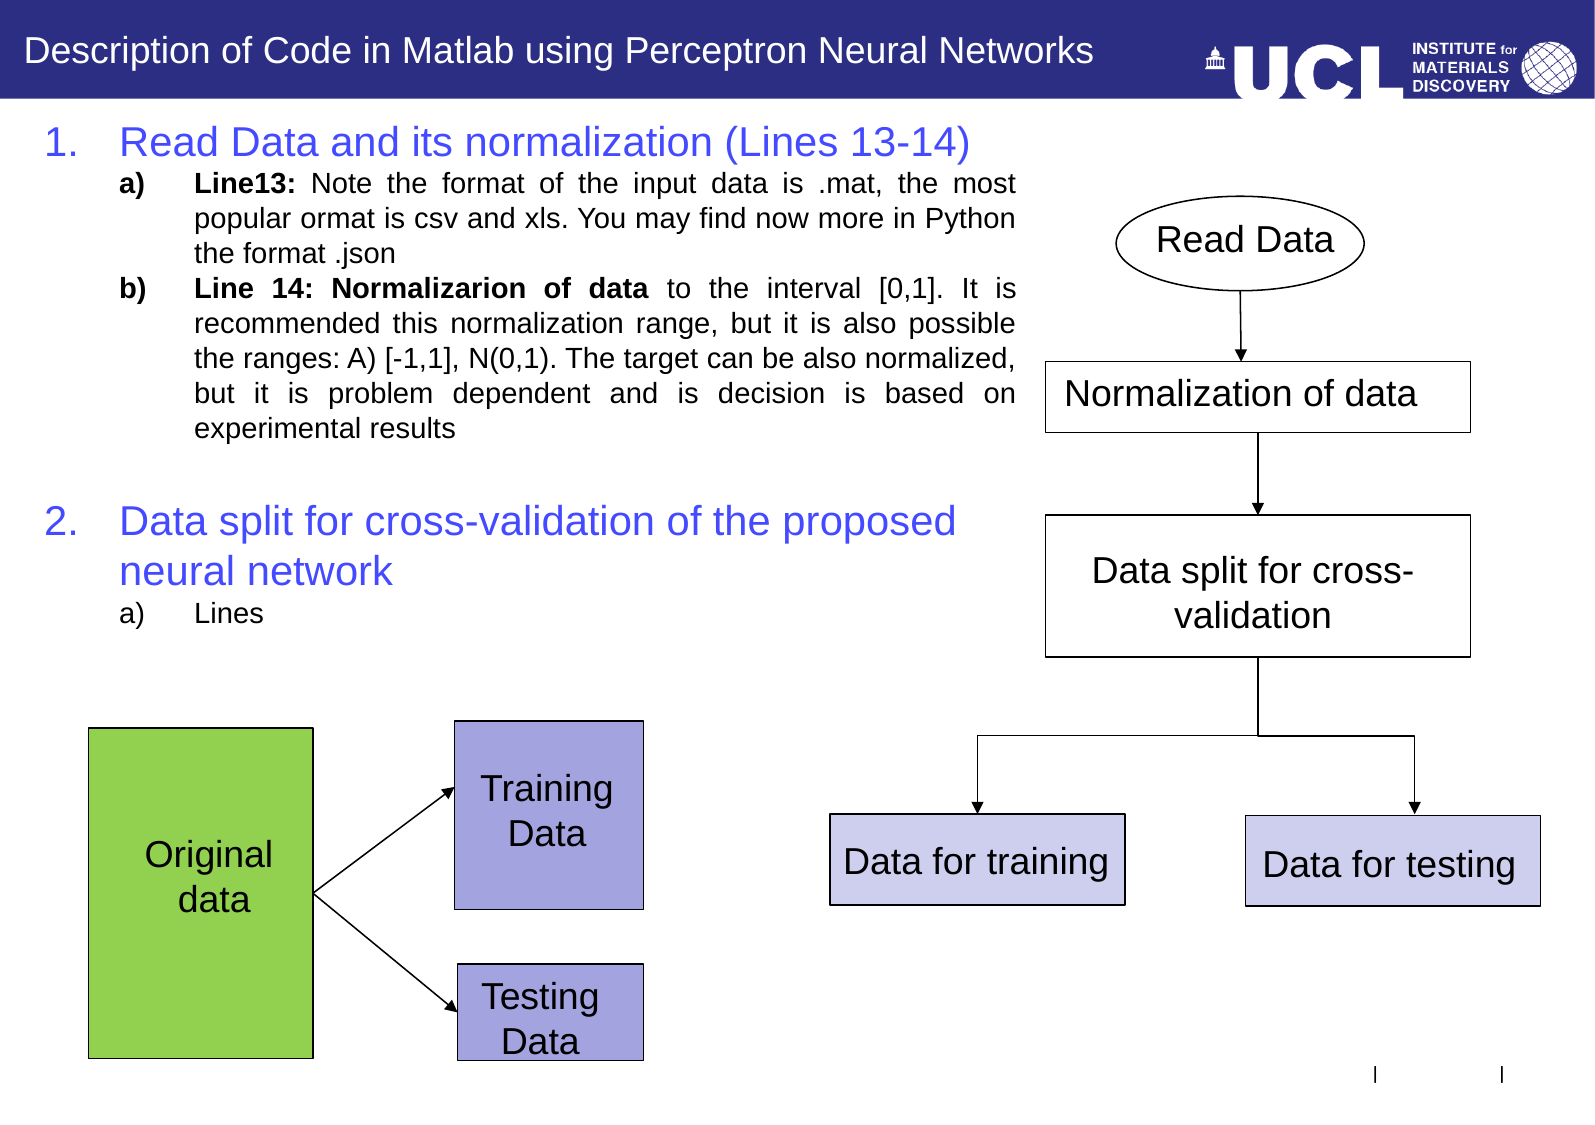

Description of Code in Matlab using Perceptron Neural Networks
Read Data and its normalization (Lines 13-14)
Line13: Note the format of the input data is .mat, the most popular ormat is csv and xls. You may find now more in Python the format .json
Line 14: Normalizarion of data to the interval [0,1]. It is recommended this normalization range, but it is also possible the ranges: A) [-1,1], N(0,1). The target can be also normalized, but it is problem dependent and is decision is based on experimental results

Data split for cross-validation of the proposed neural network
Lines

Read Data

Normalization of data

Data split for cross-validation

Training
Data

Original
 data
Data for training
Data for testing

Testing
Data